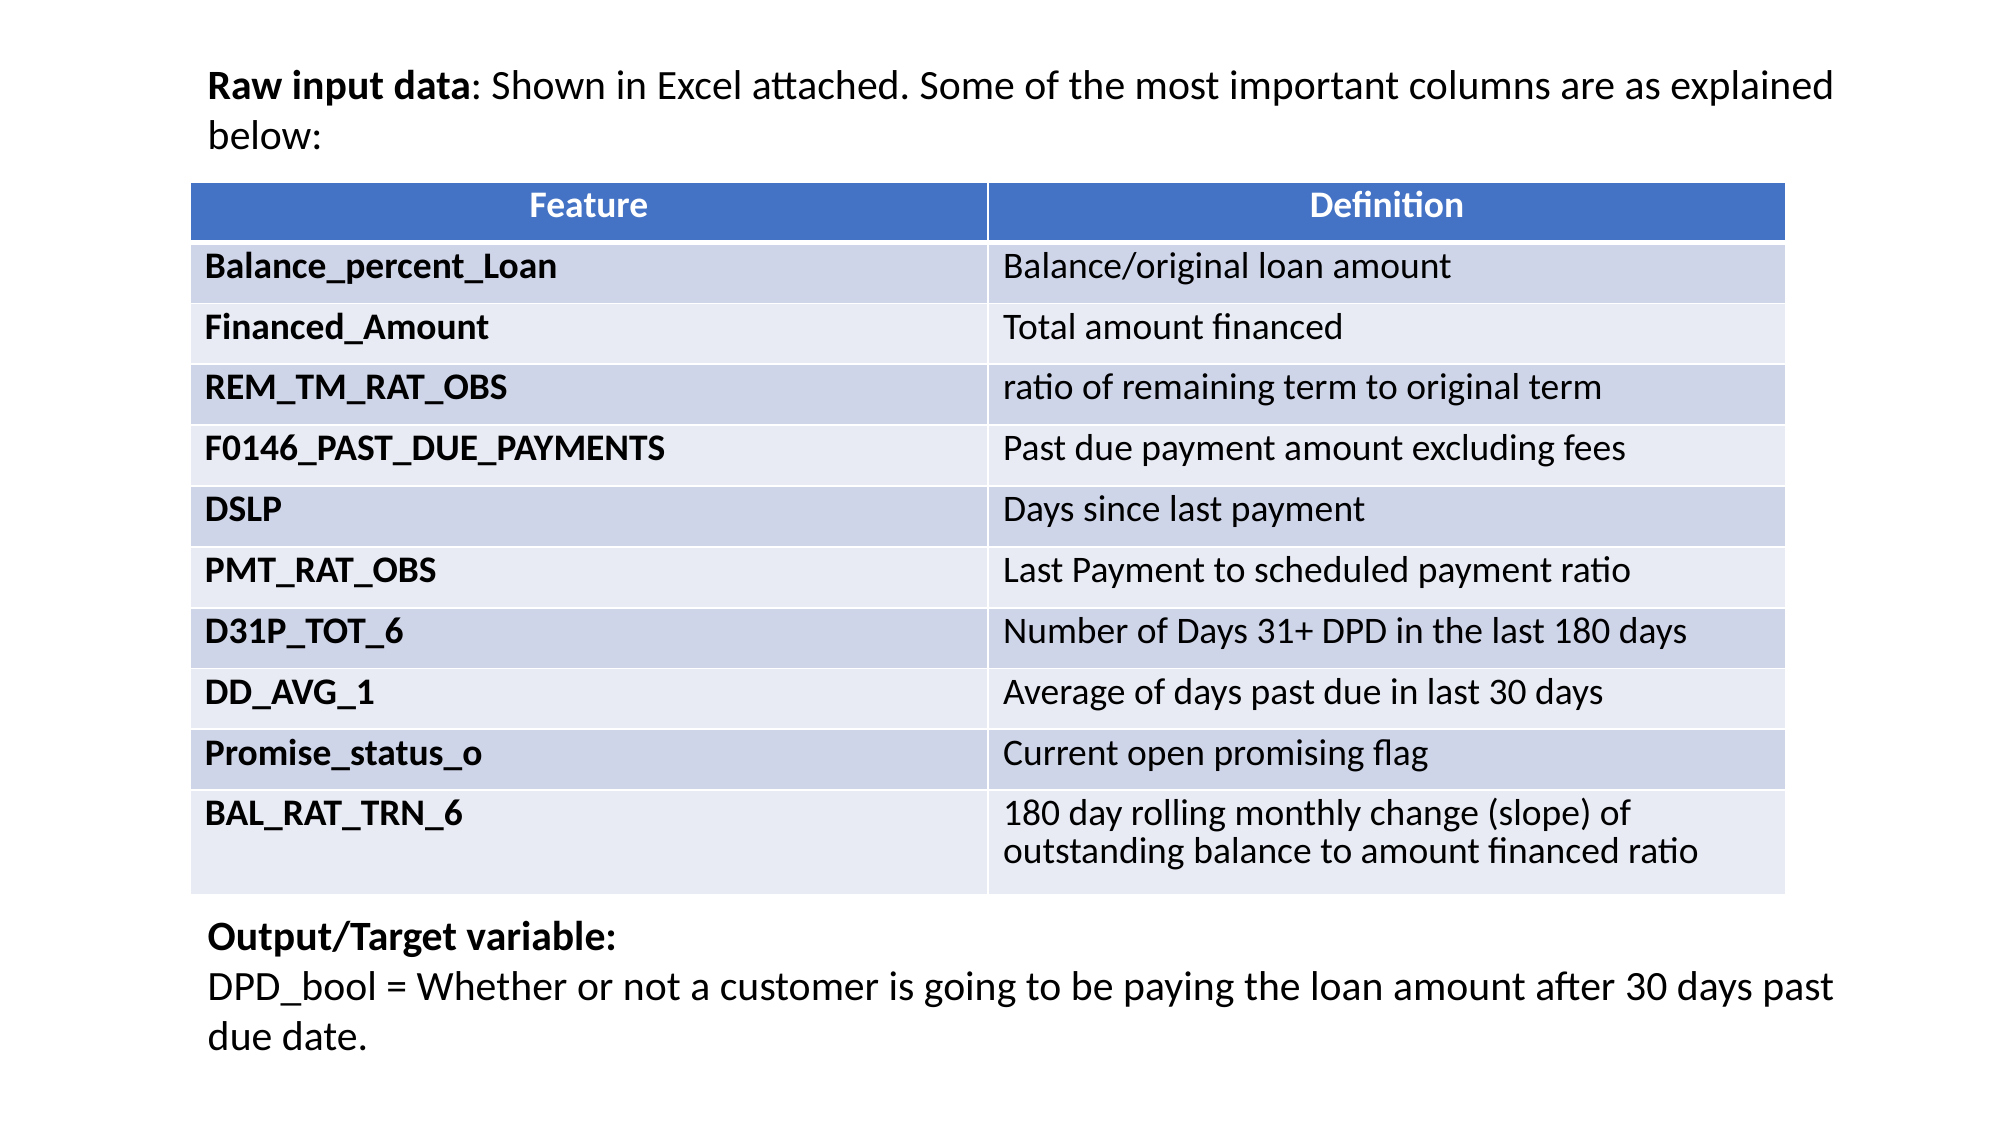

Raw input data: Shown in Excel attached. Some of the most important columns are as explained below:

Output/Target variable:
DPD_bool = Whether or not a customer is going to be paying the loan amount after 30 days past due date.

| Feature | Definition |
| --- | --- |
| Balance\_percent\_Loan | Balance/original loan amount |
| Financed\_Amount | Total amount financed |
| REM\_TM\_RAT\_OBS | ratio of remaining term to original term |
| F0146\_PAST\_DUE\_PAYMENTS | Past due payment amount excluding fees |
| DSLP | Days since last payment |
| PMT\_RAT\_OBS | Last Payment to scheduled payment ratio |
| D31P\_TOT\_6 | Number of Days 31+ DPD in the last 180 days |
| DD\_AVG\_1 | Average of days past due in last 30 days |
| Promise\_status\_o | Current open promising flag |
| BAL\_RAT\_TRN\_6 | 180 day rolling monthly change (slope) of outstanding balance to amount financed ratio |